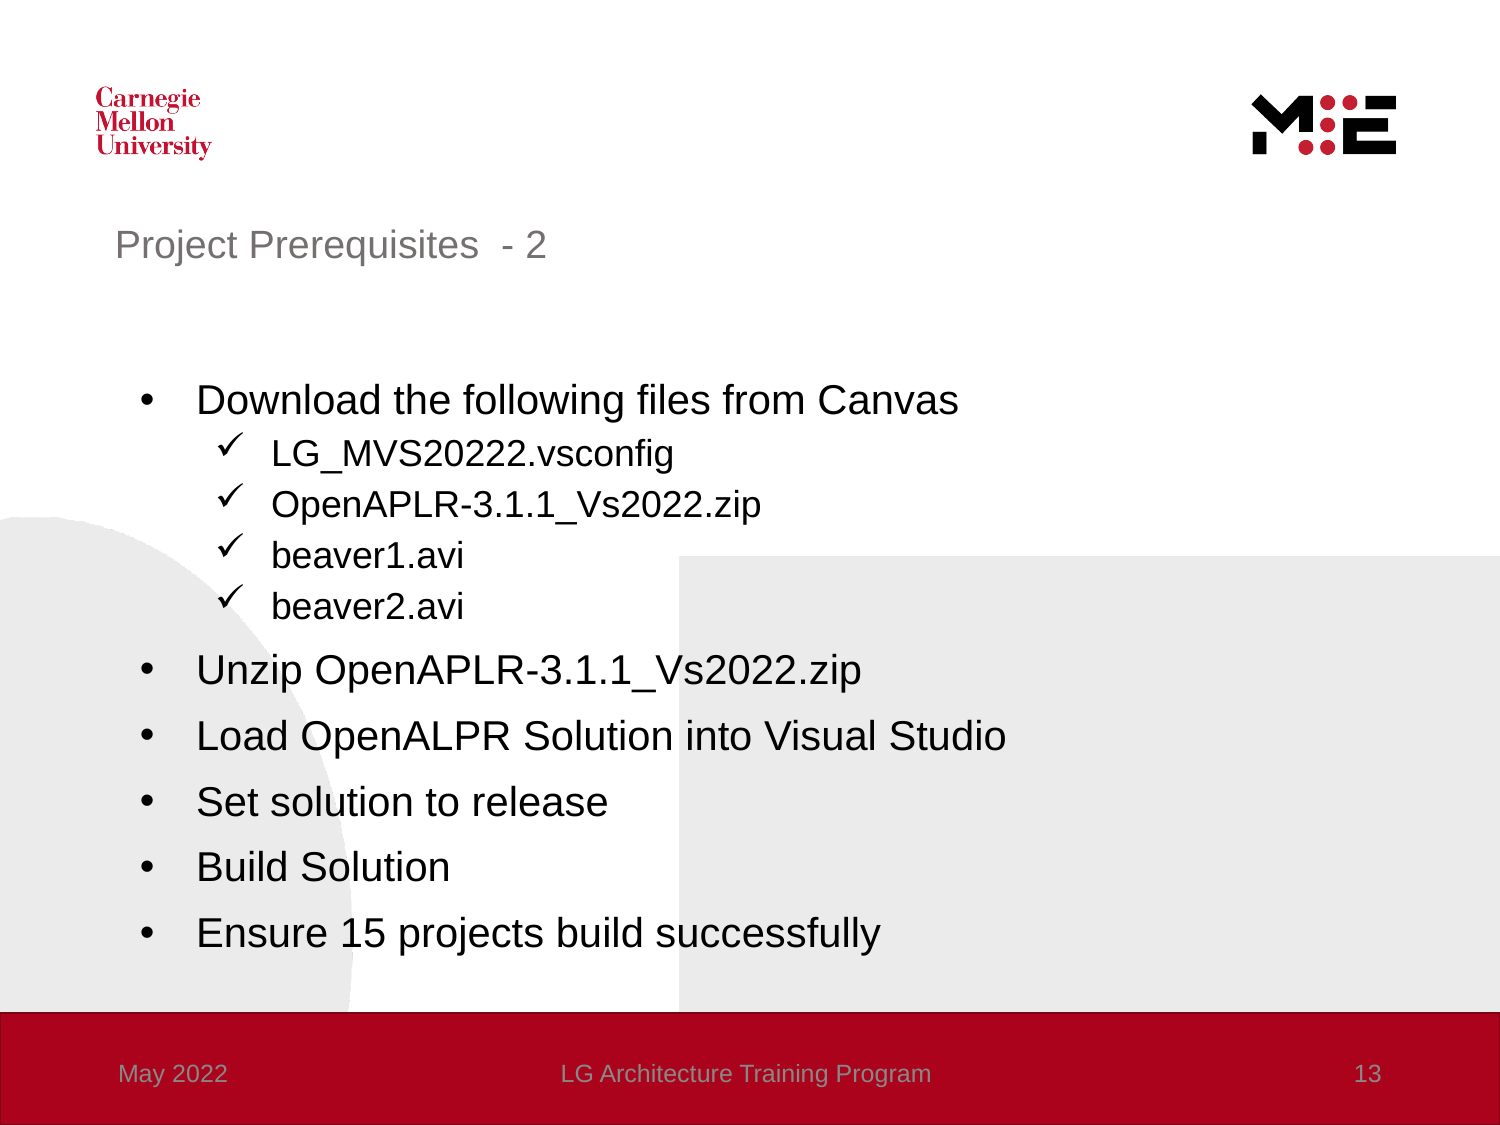

# Project Prerequisites  - 2
Download the following files from Canvas
LG_MVS20222.vsconfig
OpenAPLR-3.1.1_Vs2022.zip
beaver1.avi
beaver2.avi
Unzip OpenAPLR-3.1.1_Vs2022.zip
Load OpenALPR Solution into Visual Studio
Set solution to release
Build Solution
Ensure 15 projects build successfully
May 2022
LG Architecture Training Program
13